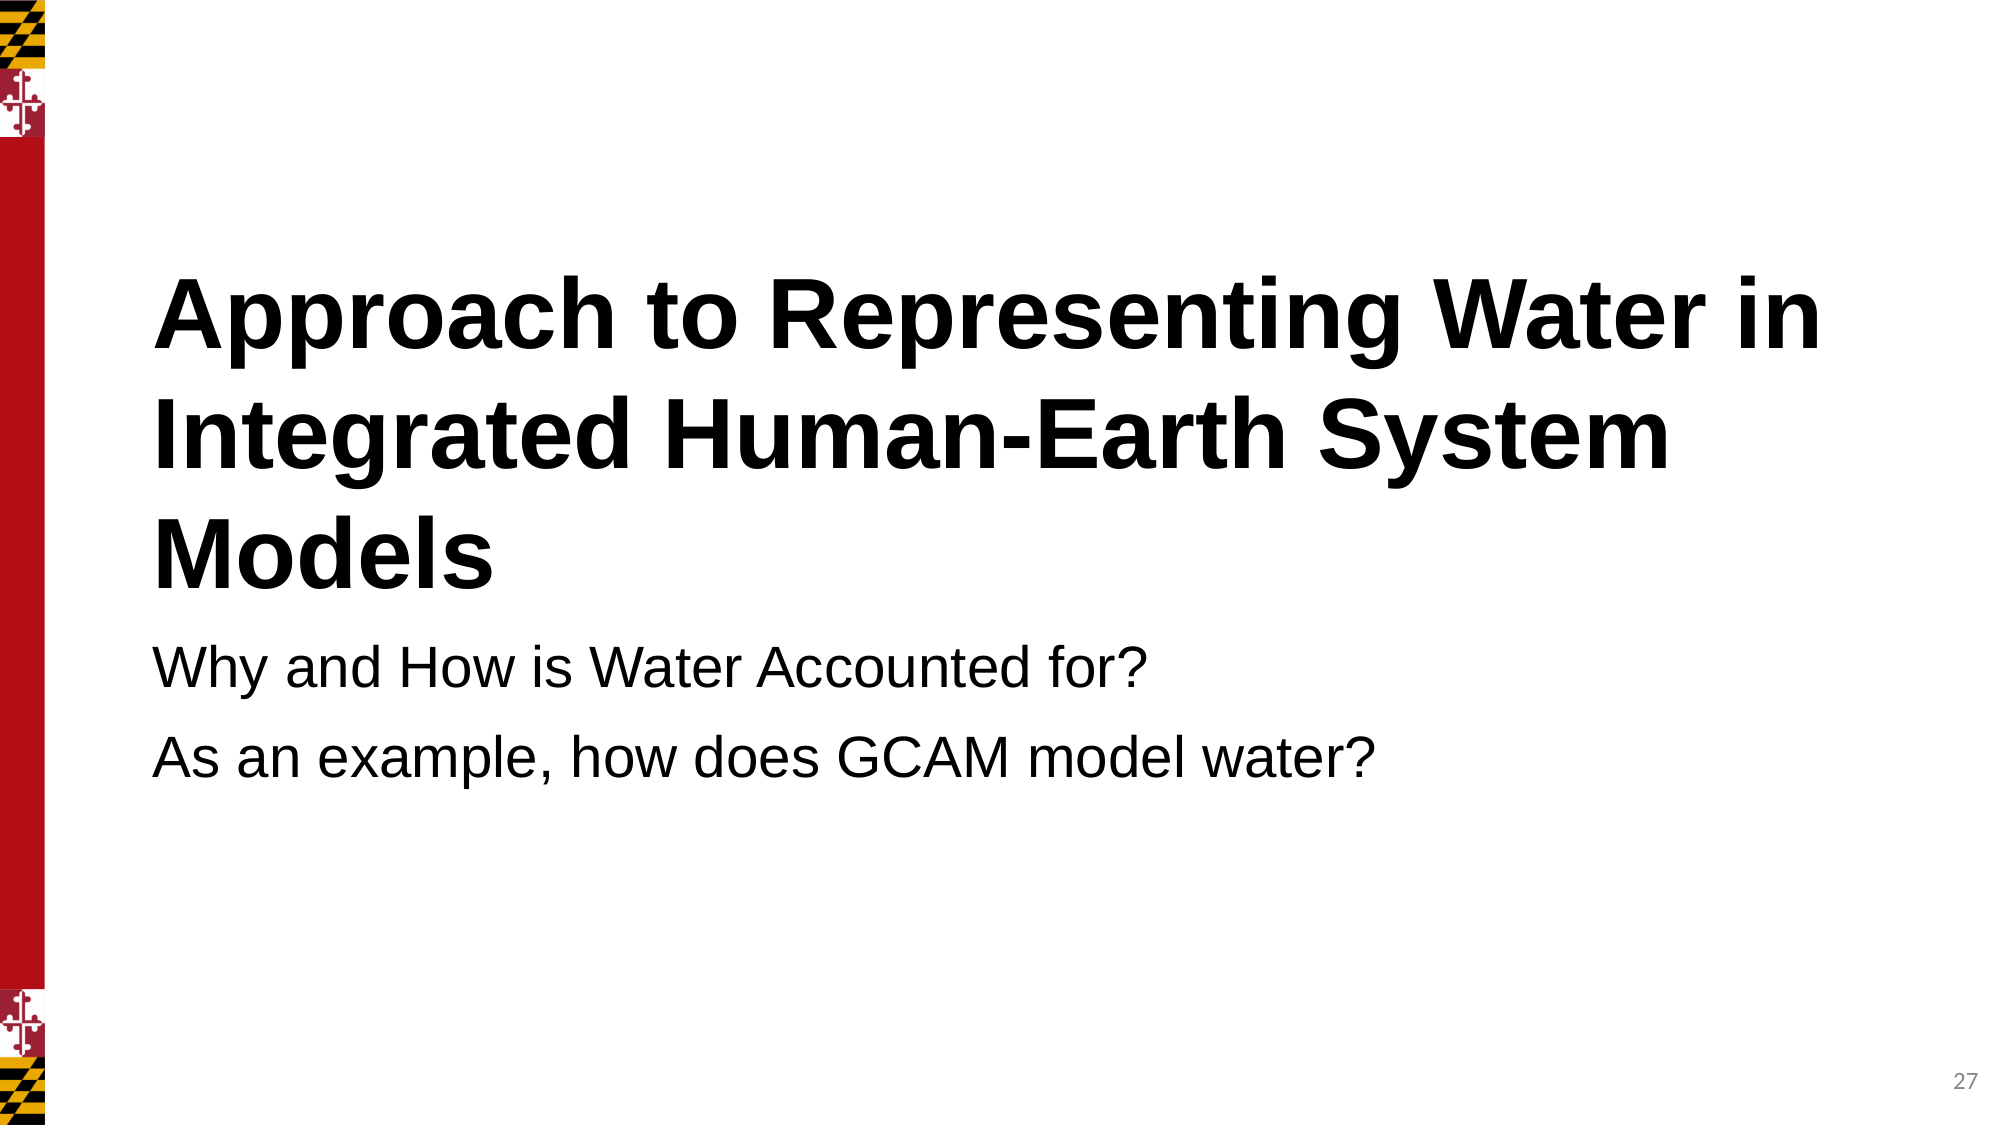

Approach to Representing Water in Integrated Human-Earth System Models
Why and How is Water Accounted for?
As an example, how does GCAM model water?